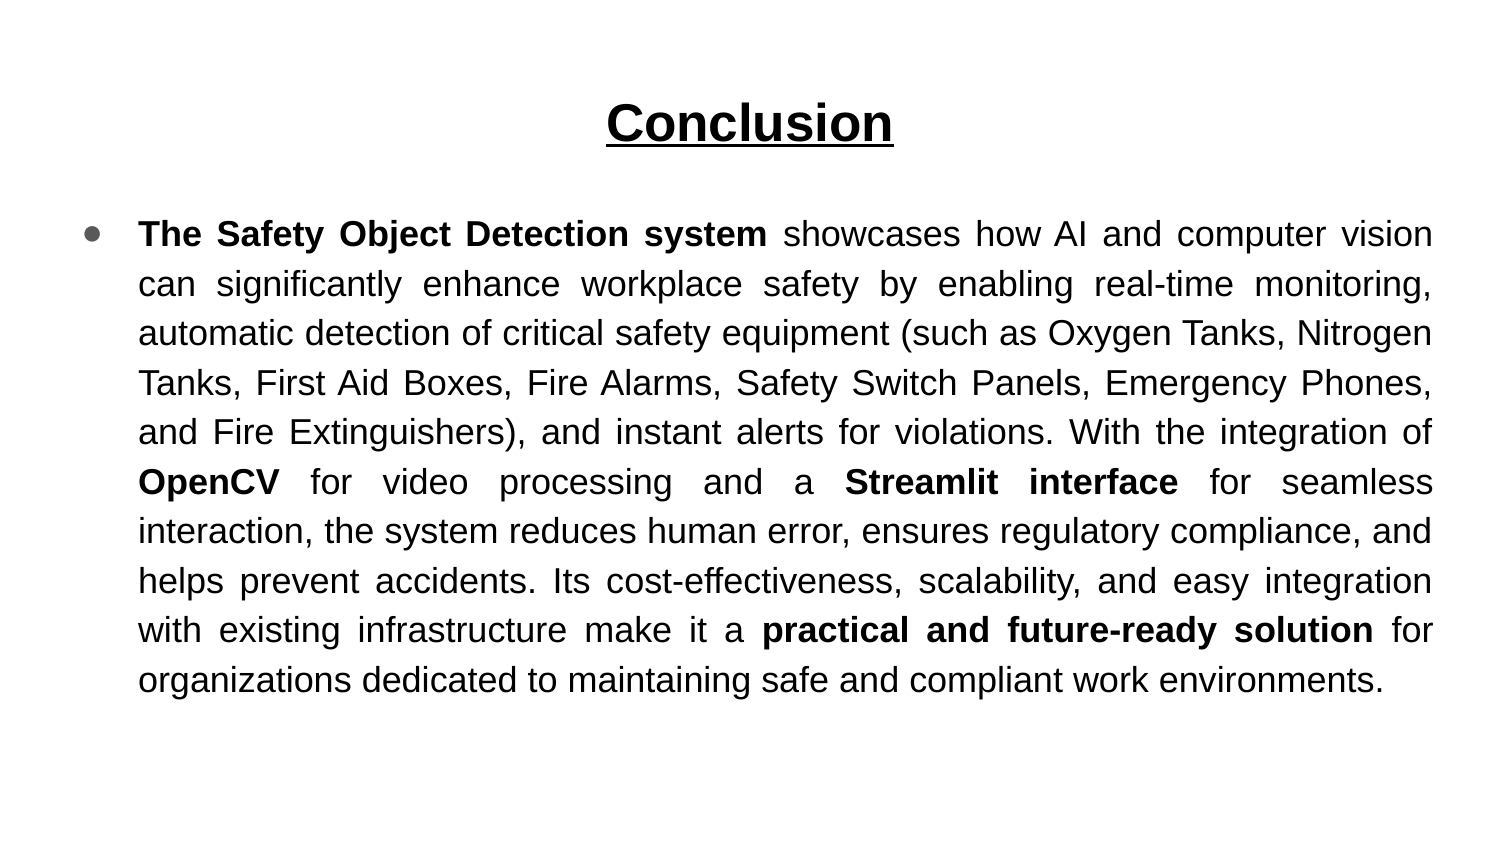

# Conclusion
The Safety Object Detection system showcases how AI and computer vision can significantly enhance workplace safety by enabling real-time monitoring, automatic detection of critical safety equipment (such as Oxygen Tanks, Nitrogen Tanks, First Aid Boxes, Fire Alarms, Safety Switch Panels, Emergency Phones, and Fire Extinguishers), and instant alerts for violations. With the integration of OpenCV for video processing and a Streamlit interface for seamless interaction, the system reduces human error, ensures regulatory compliance, and helps prevent accidents. Its cost-effectiveness, scalability, and easy integration with existing infrastructure make it a practical and future-ready solution for organizations dedicated to maintaining safe and compliant work environments.